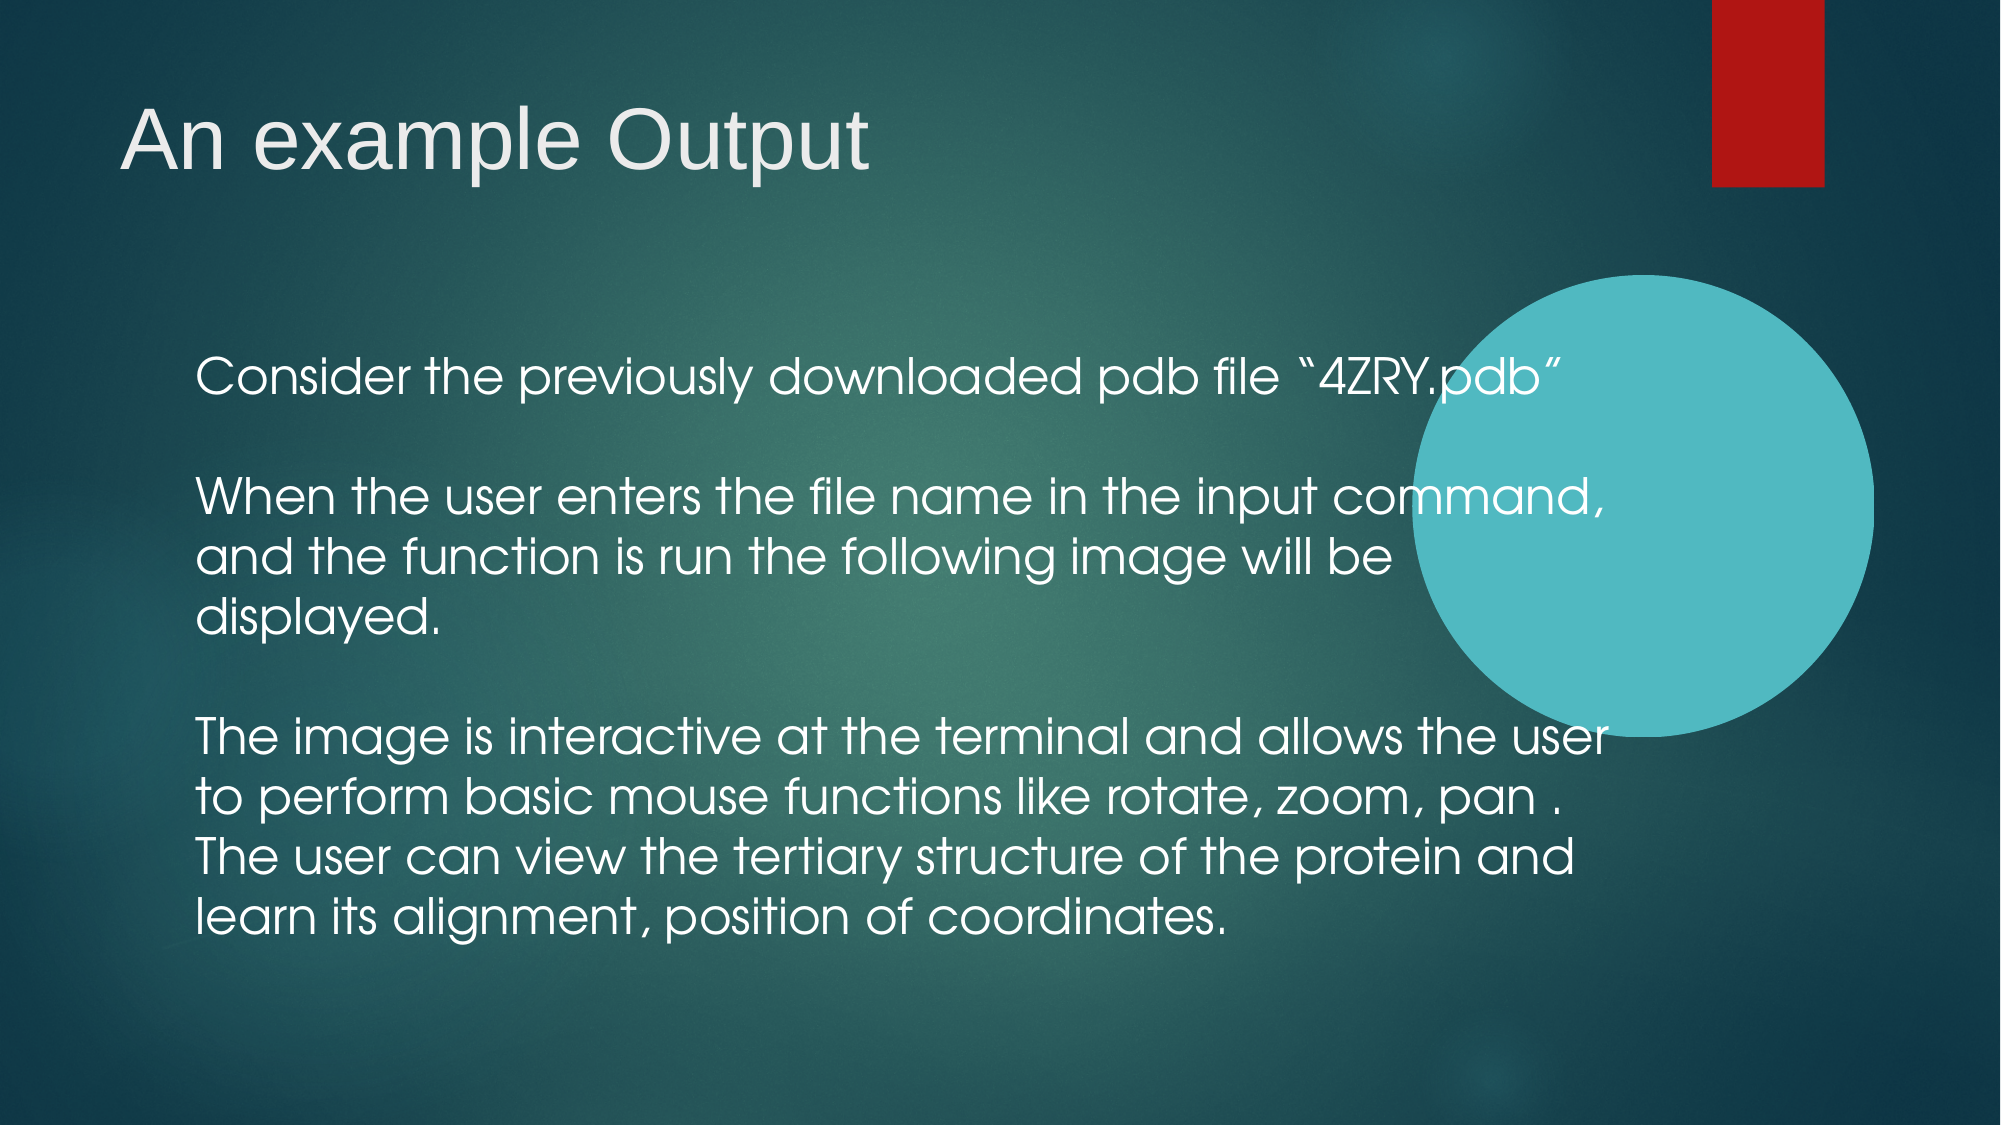

An example Output
Consider the previously downloaded pdb file “4ZRY.pdb”

When the user enters the file name in the input command, and the function is run the following image will be displayed.

The image is interactive at the terminal and allows the user to perform basic mouse functions like rotate, zoom, pan . The user can view the tertiary structure of the protein and learn its alignment, position of coordinates.